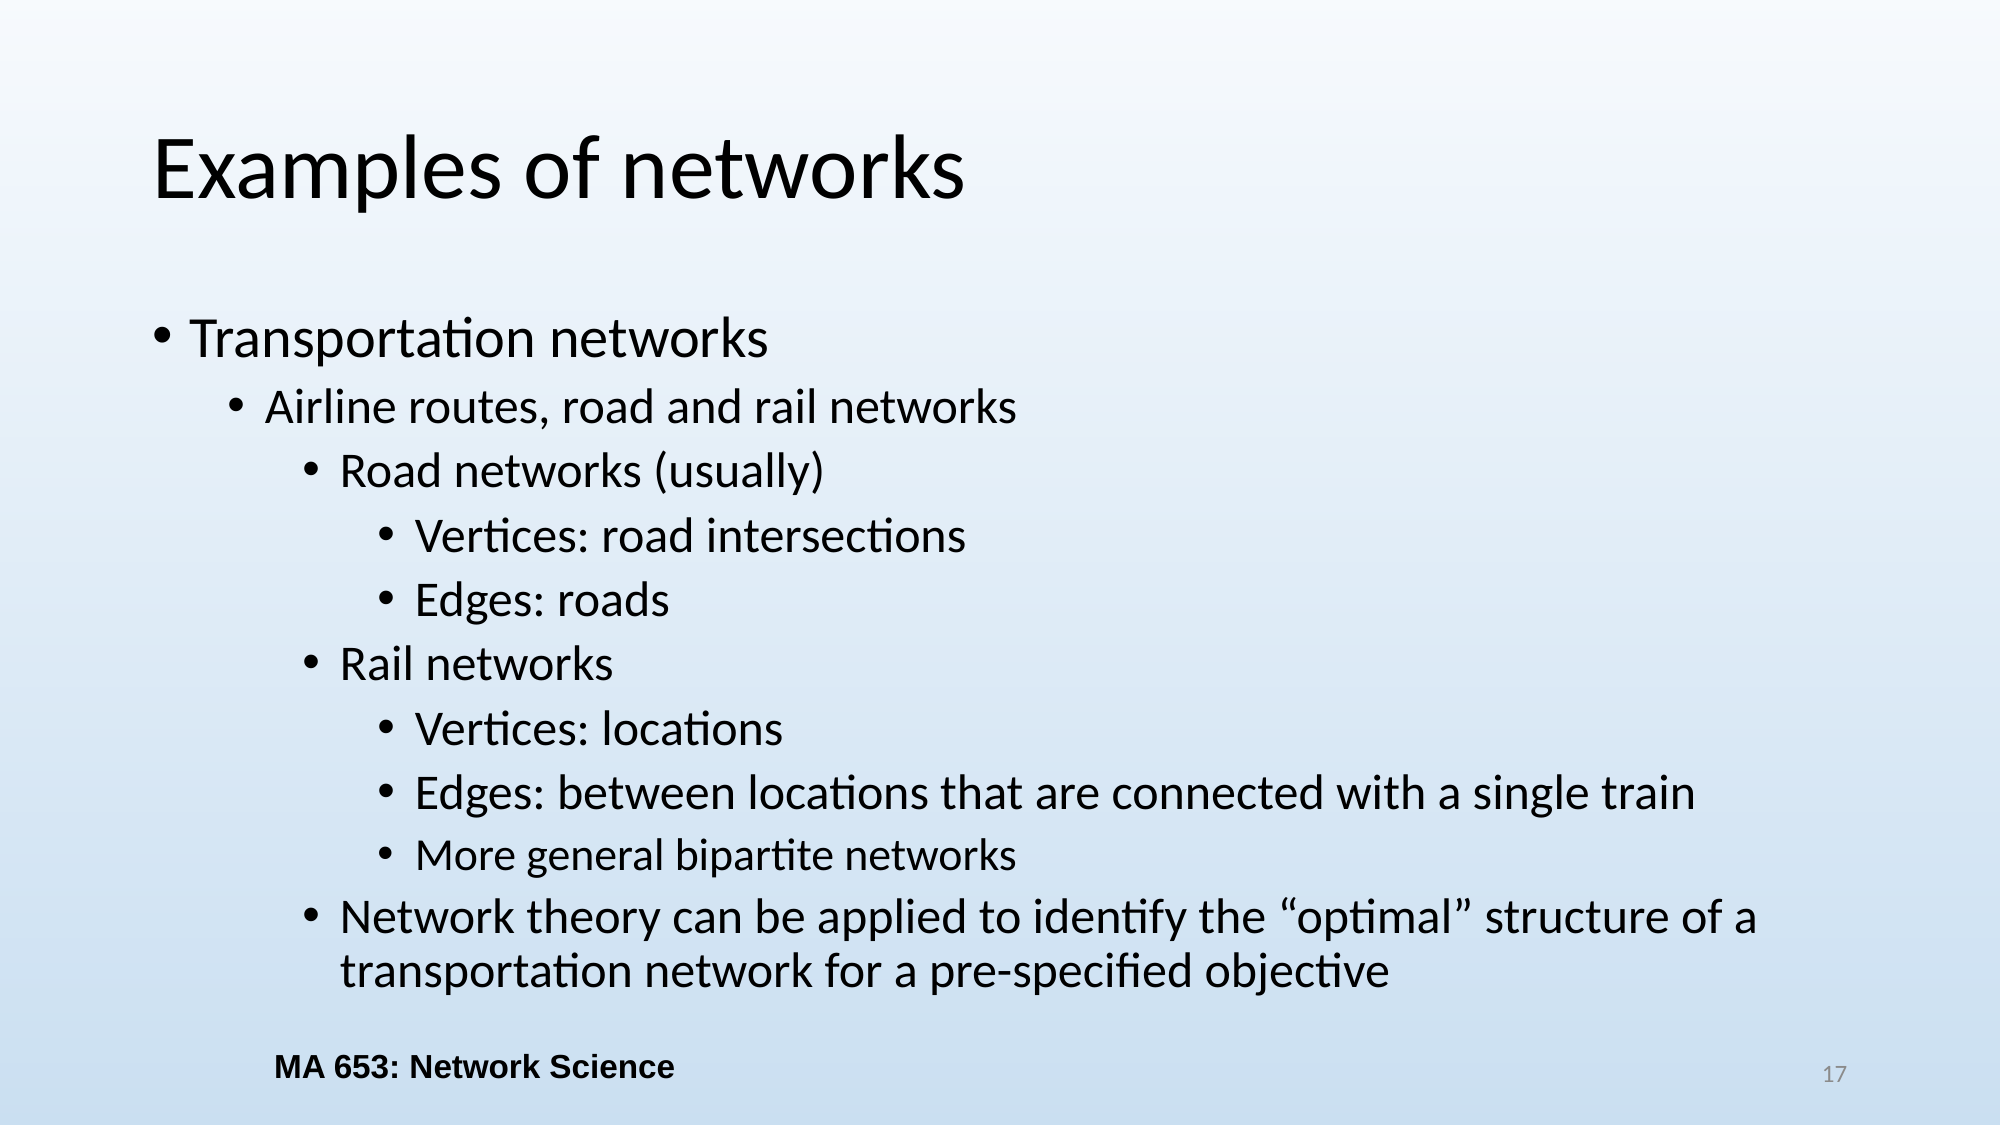

# Examples of networks
Transportation networks
Airline routes, road and rail networks
Road networks (usually)
Vertices: road intersections
Edges: roads
Rail networks
Vertices: locations
Edges: between locations that are connected with a single train
More general bipartite networks
Network theory can be applied to identify the “optimal” structure of a transportation network for a pre-specified objective
MA 653: Network Science
17